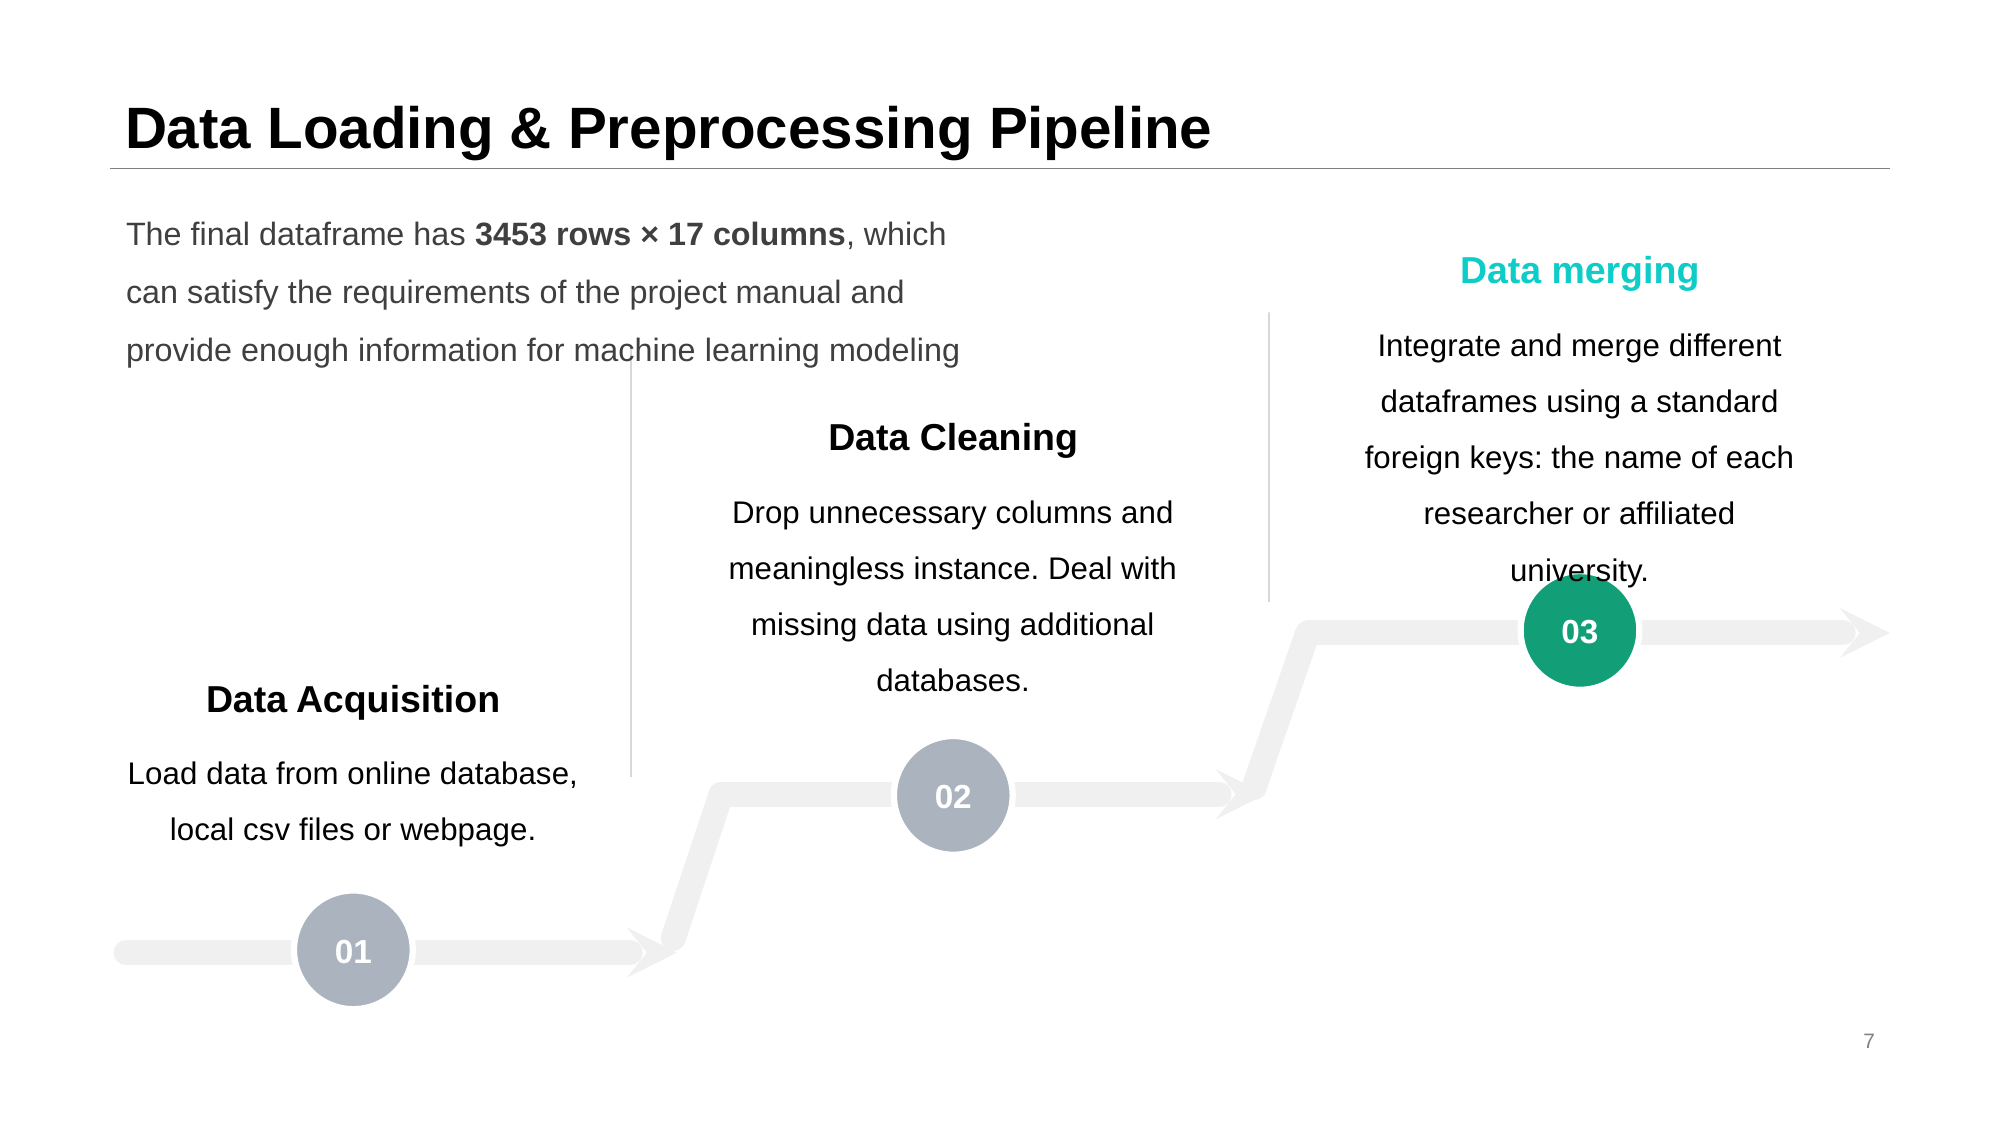

# Data Loading & Preprocessing Pipeline
The final dataframe has 3453 rows × 17 columns, which can satisfy the requirements of the project manual and provide enough information for machine learning modeling
Data merging
Integrate and merge different dataframes using a standard foreign keys: the name of each researcher or affiliated university.
Data Cleaning
Drop unnecessary columns and meaningless instance. Deal with missing data using additional databases.
03
Data Acquisition
Load data from online database, local csv files or webpage.
02
01
7